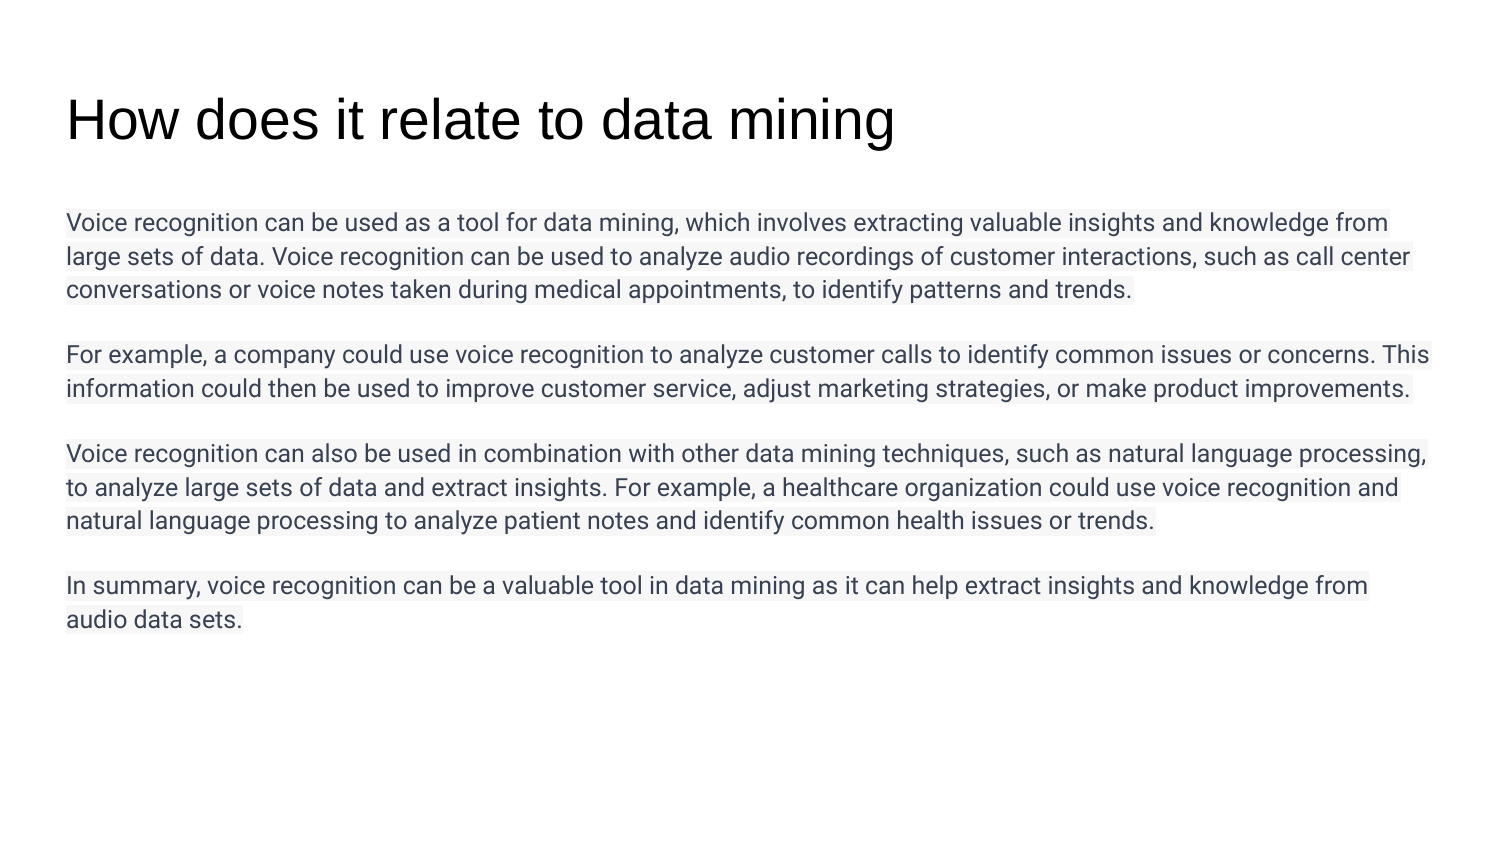

# How does it relate to data mining
Voice recognition can be used as a tool for data mining, which involves extracting valuable insights and knowledge from large sets of data. Voice recognition can be used to analyze audio recordings of customer interactions, such as call center conversations or voice notes taken during medical appointments, to identify patterns and trends.
For example, a company could use voice recognition to analyze customer calls to identify common issues or concerns. This information could then be used to improve customer service, adjust marketing strategies, or make product improvements.
Voice recognition can also be used in combination with other data mining techniques, such as natural language processing, to analyze large sets of data and extract insights. For example, a healthcare organization could use voice recognition and natural language processing to analyze patient notes and identify common health issues or trends.
In summary, voice recognition can be a valuable tool in data mining as it can help extract insights and knowledge from audio data sets.